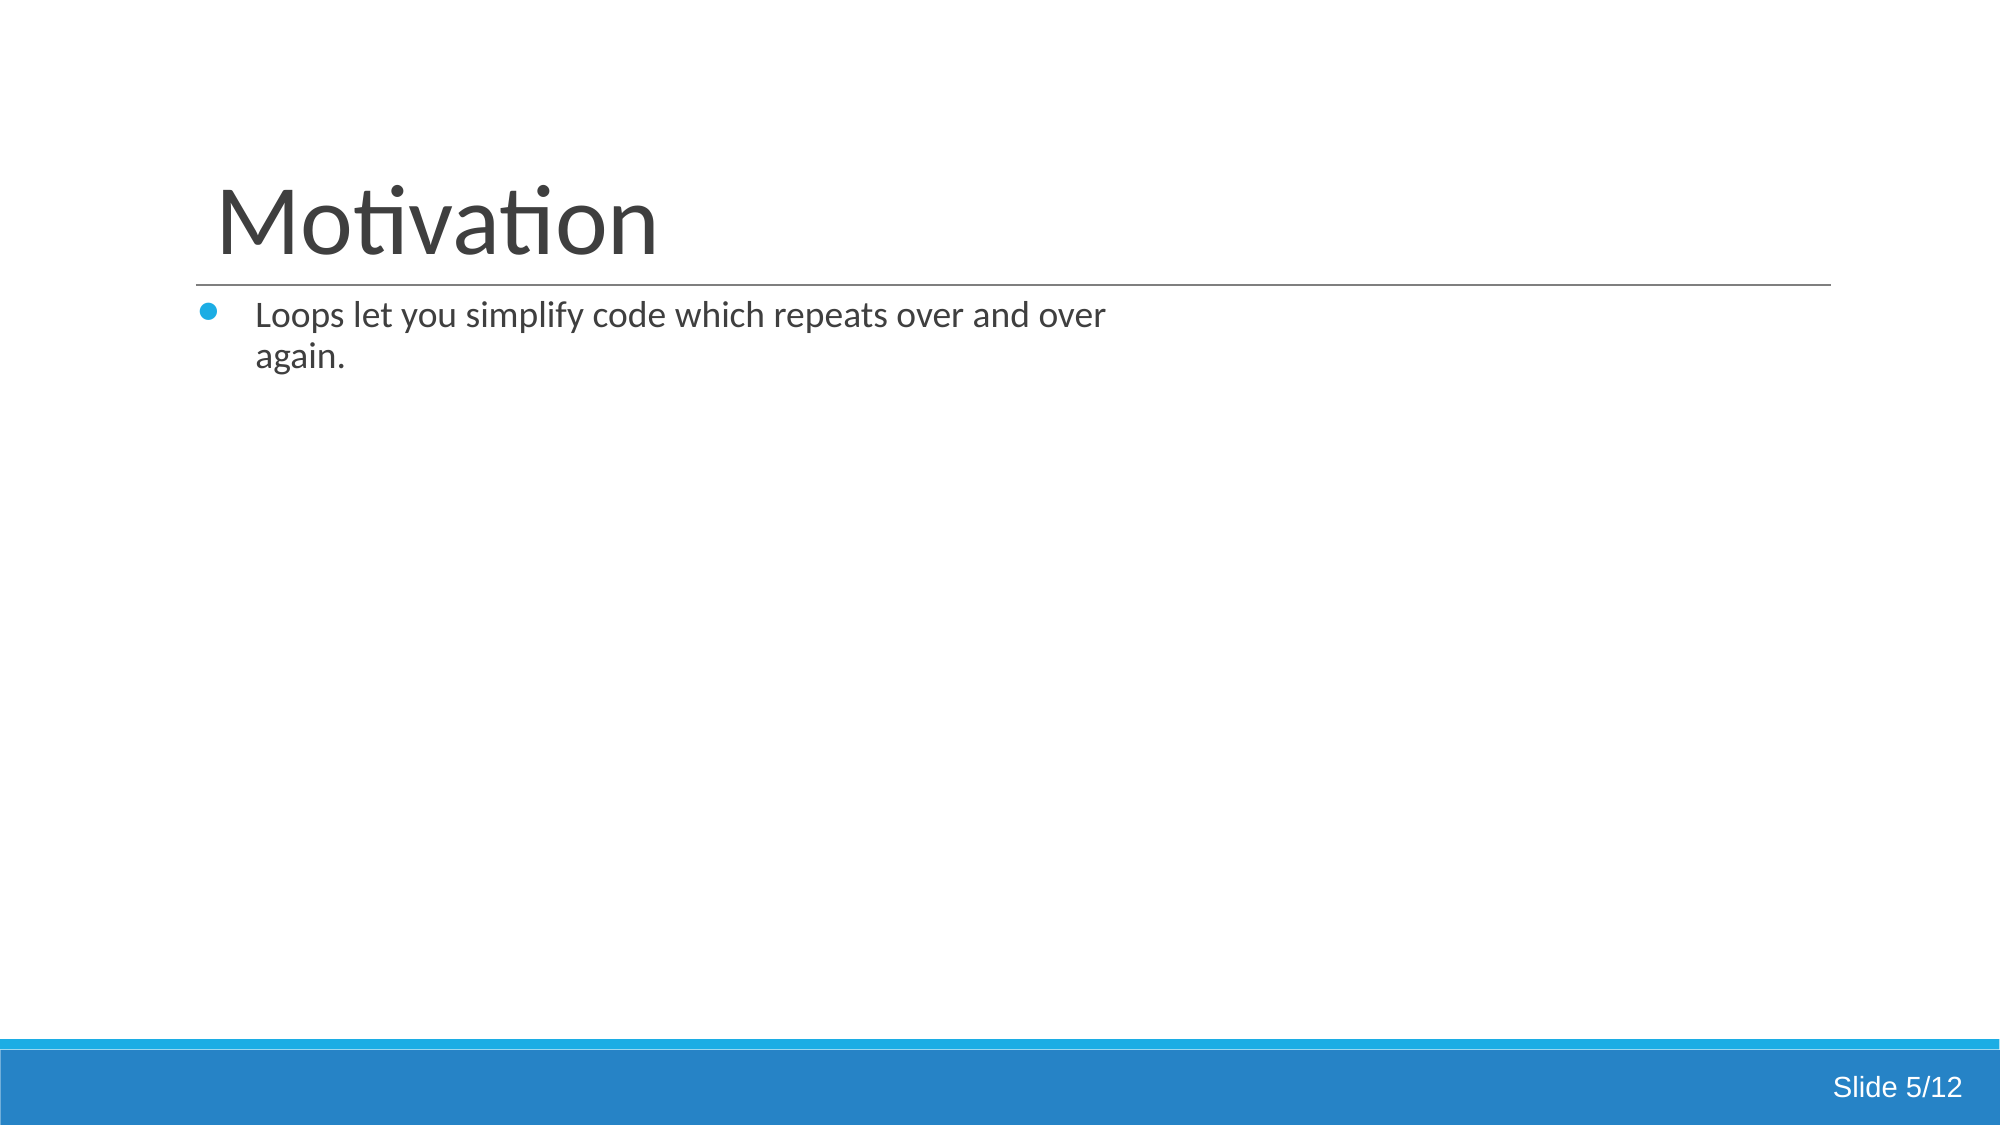

# Motivation
Loops let you simplify code which repeats over and over again.
Slide 5/12